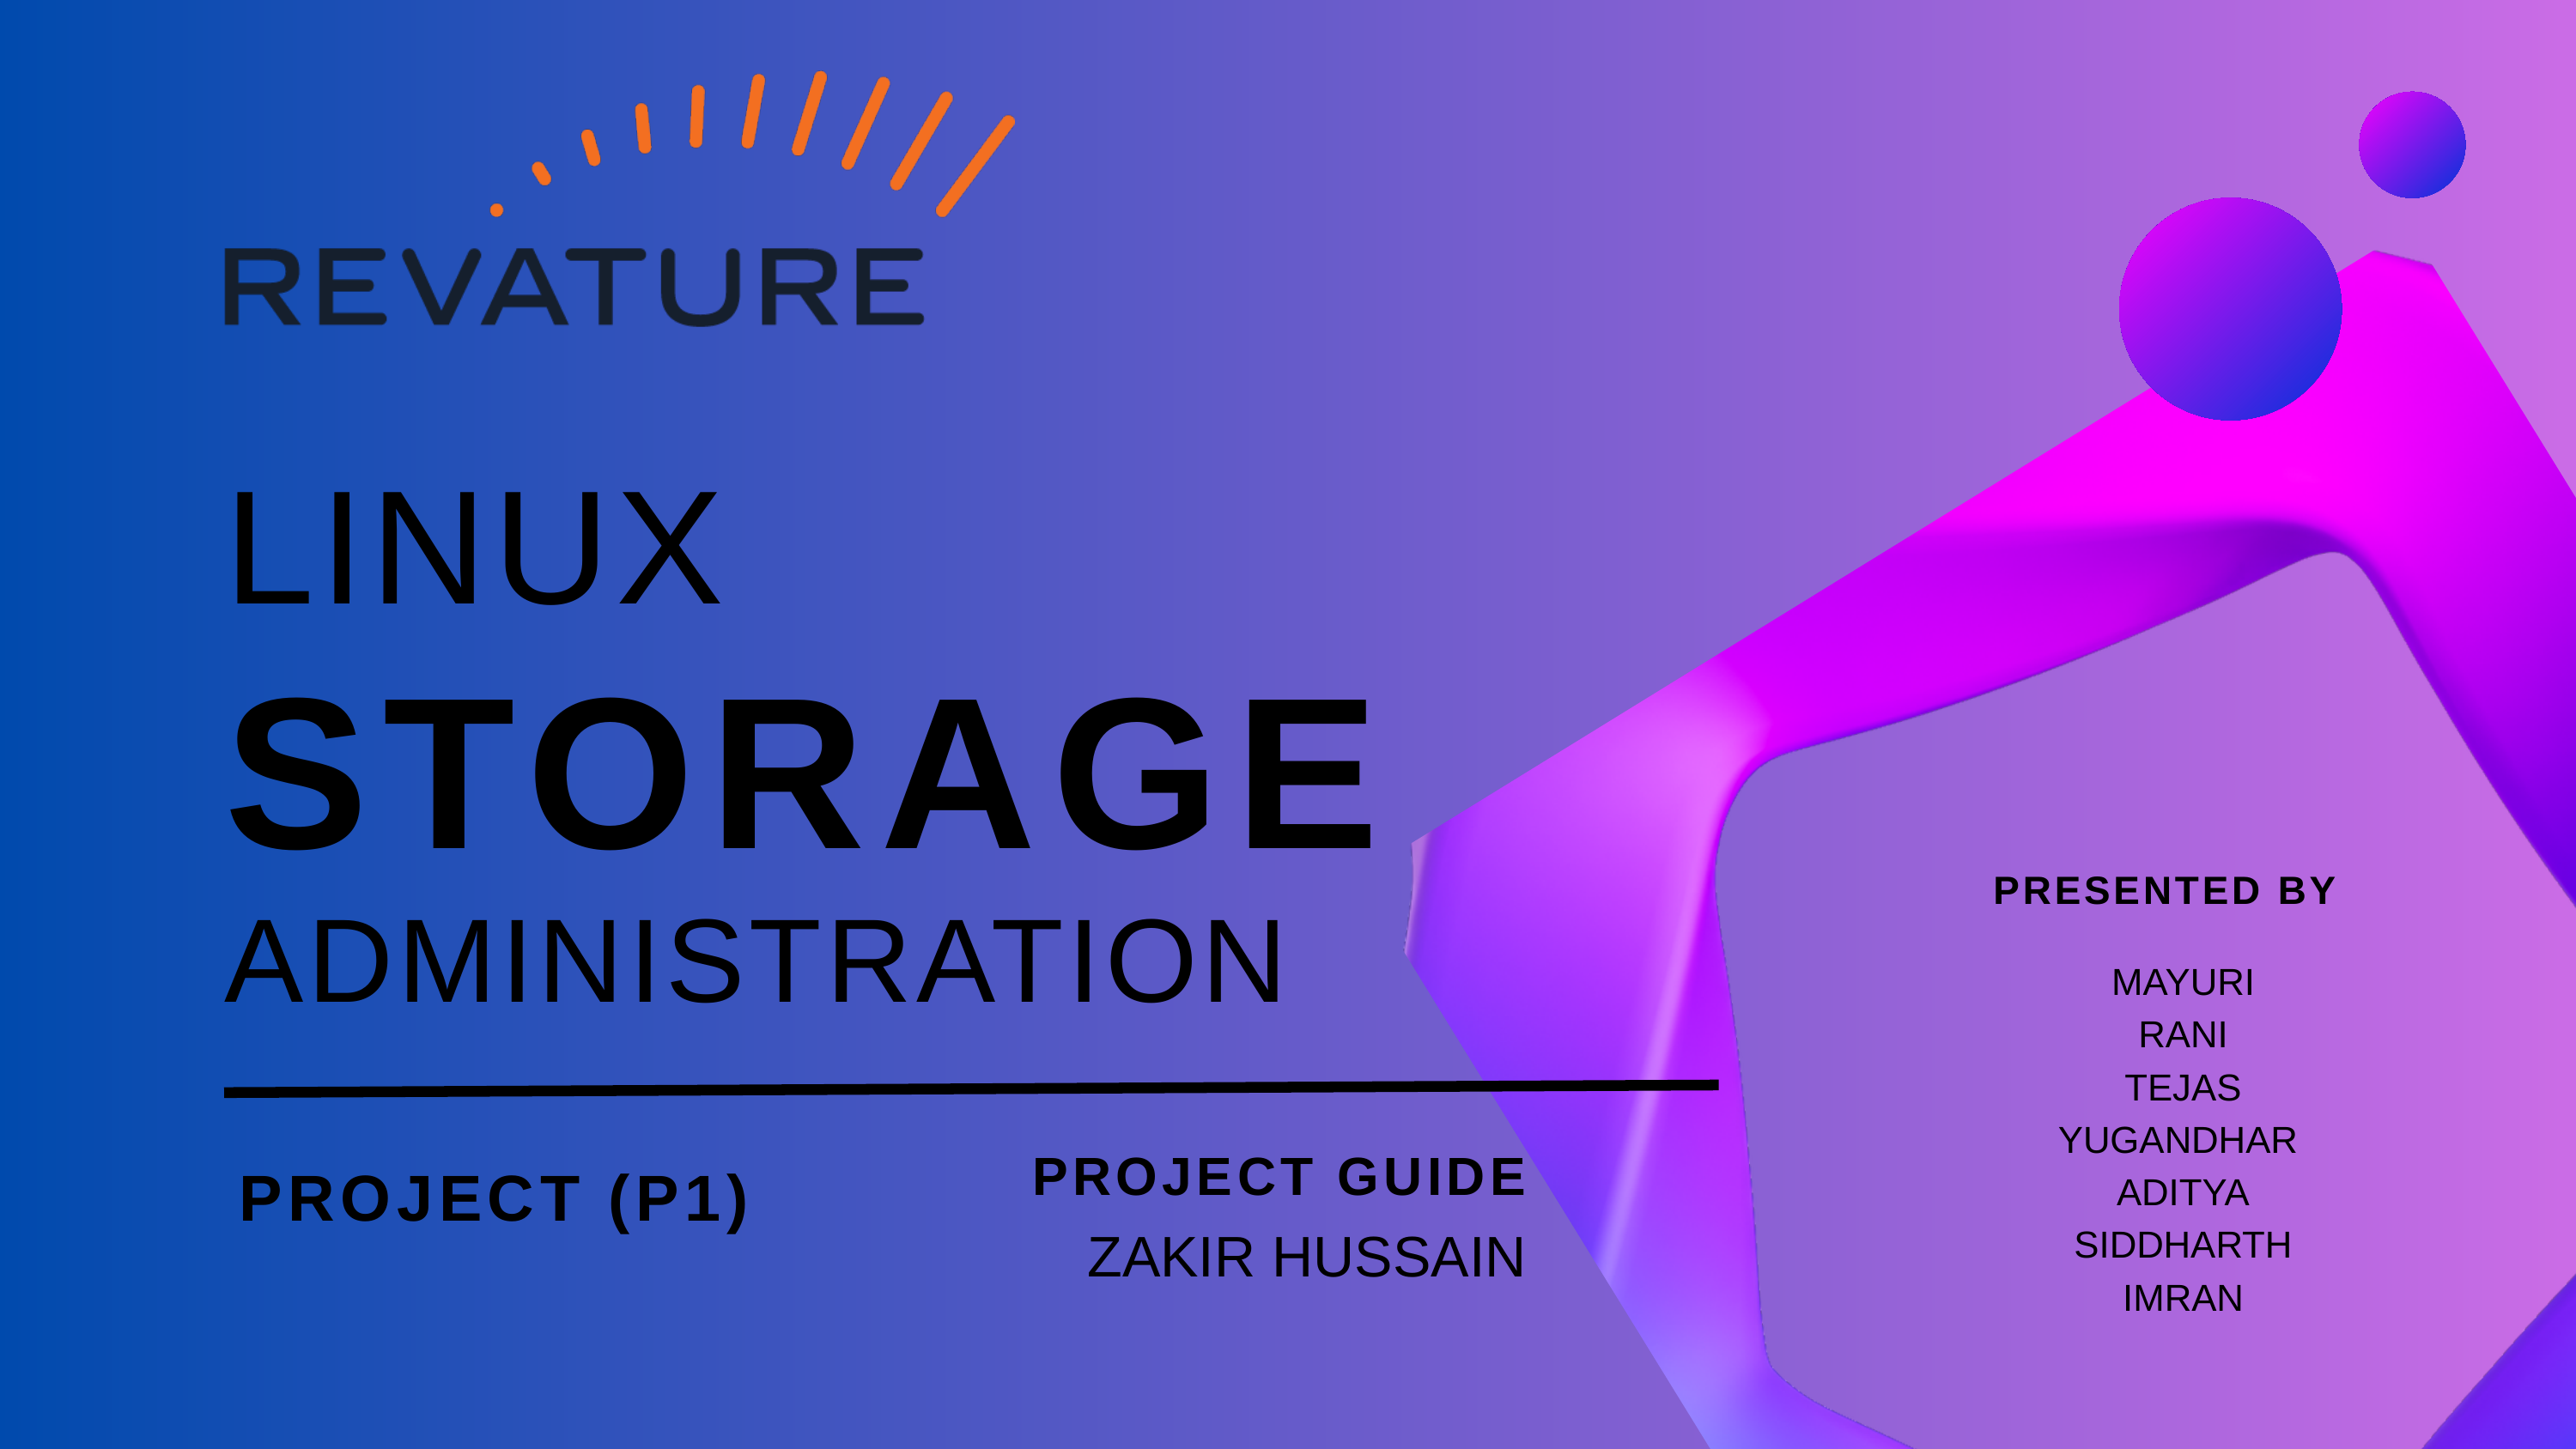

LINUX
STORAGE

ADMINISTRATION

PRESENTED BY
MAYURI
RANI
TEJAS
YUGANDHAR
ADITYA
SIDDHARTH
IMRAN

PROJECT GUIDE
ZAKIR HUSSAIN
PROJECT (P1)